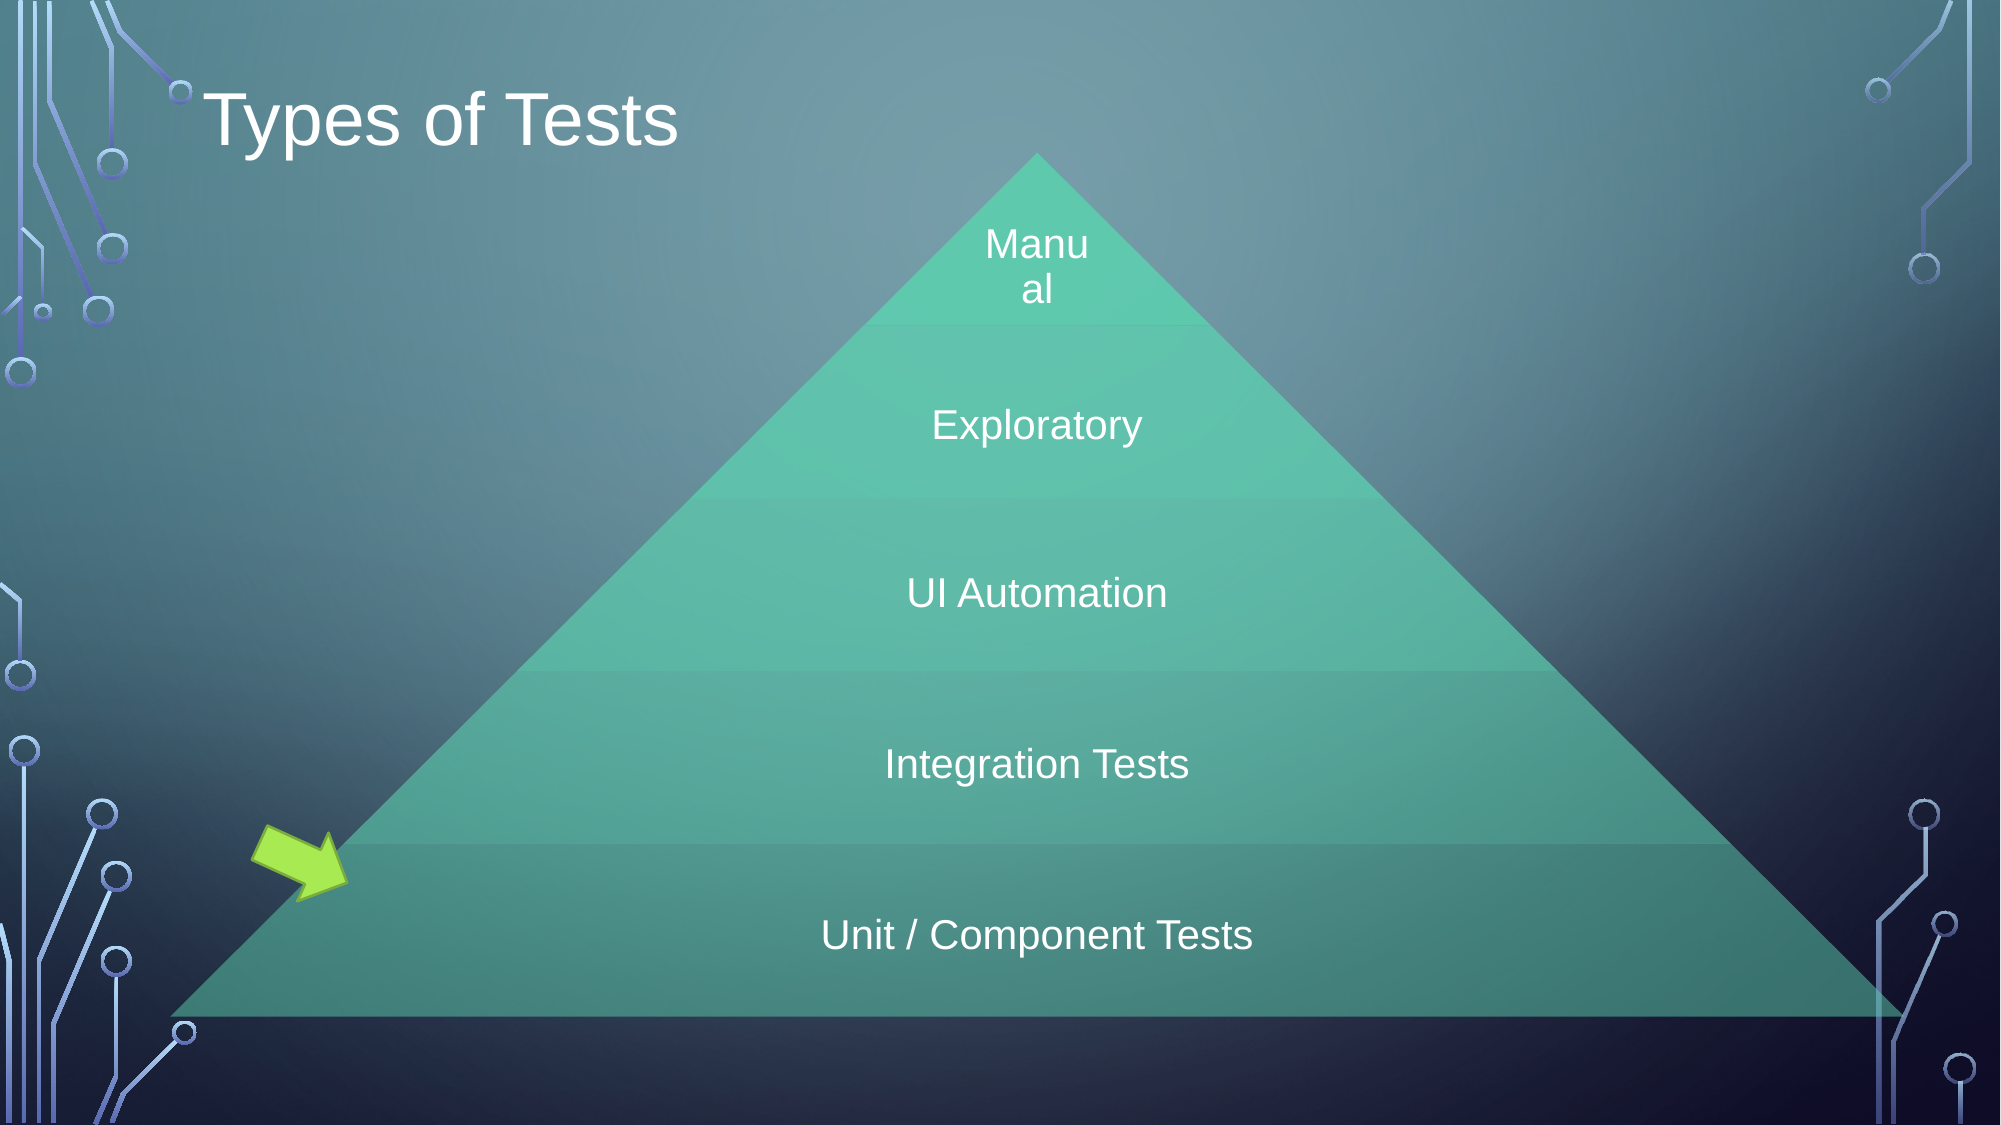

Types of Tests
Manual
Exploratory
UI Automation
Integration Tests
Unit / Component Tests